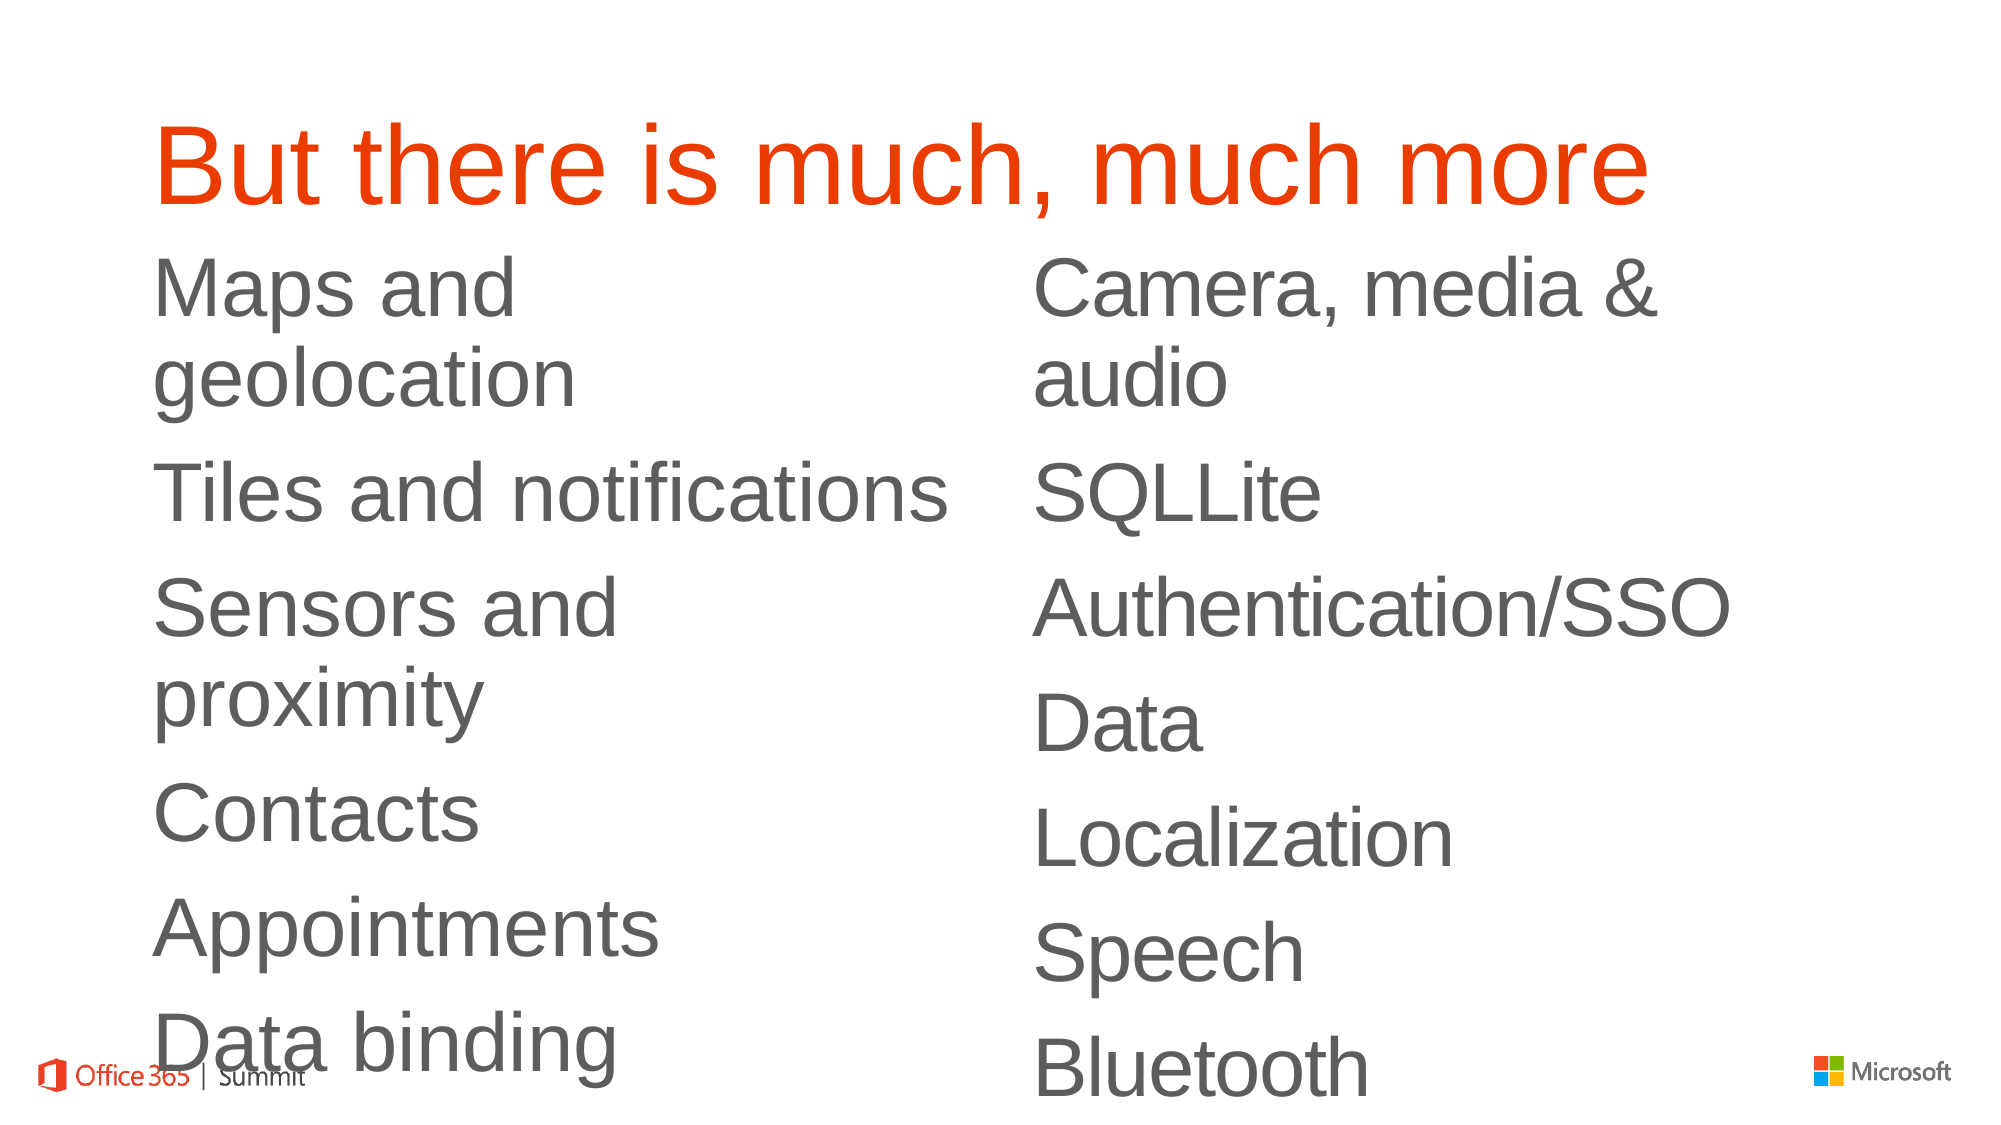

# But there is much, much more
Maps and geolocation
Tiles and notifications
Sensors and proximity
Contacts
Appointments
Data binding
Contracts
Camera, media & audio
SQLLite
Authentication/SSO
Data
Localization
Speech
Bluetooth